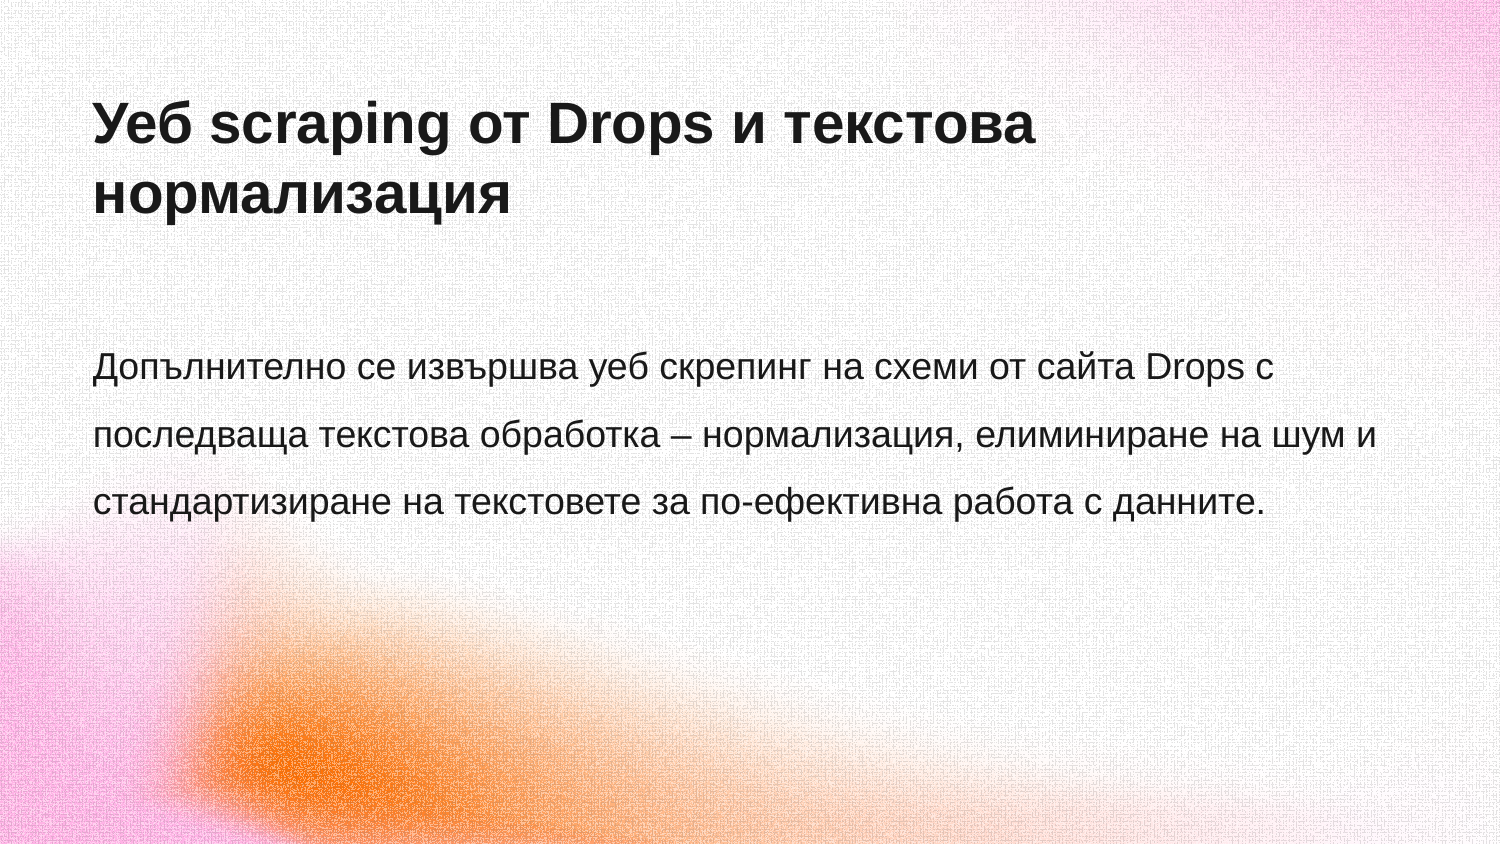

Уеб scraping от Drops и текстова нормализация
Допълнително се извършва уеб скрепинг на схеми от сайта Drops с последваща текстова обработка – нормализация, елиминиране на шум и стандартизиране на текстовете за по-ефективна работа с данните.